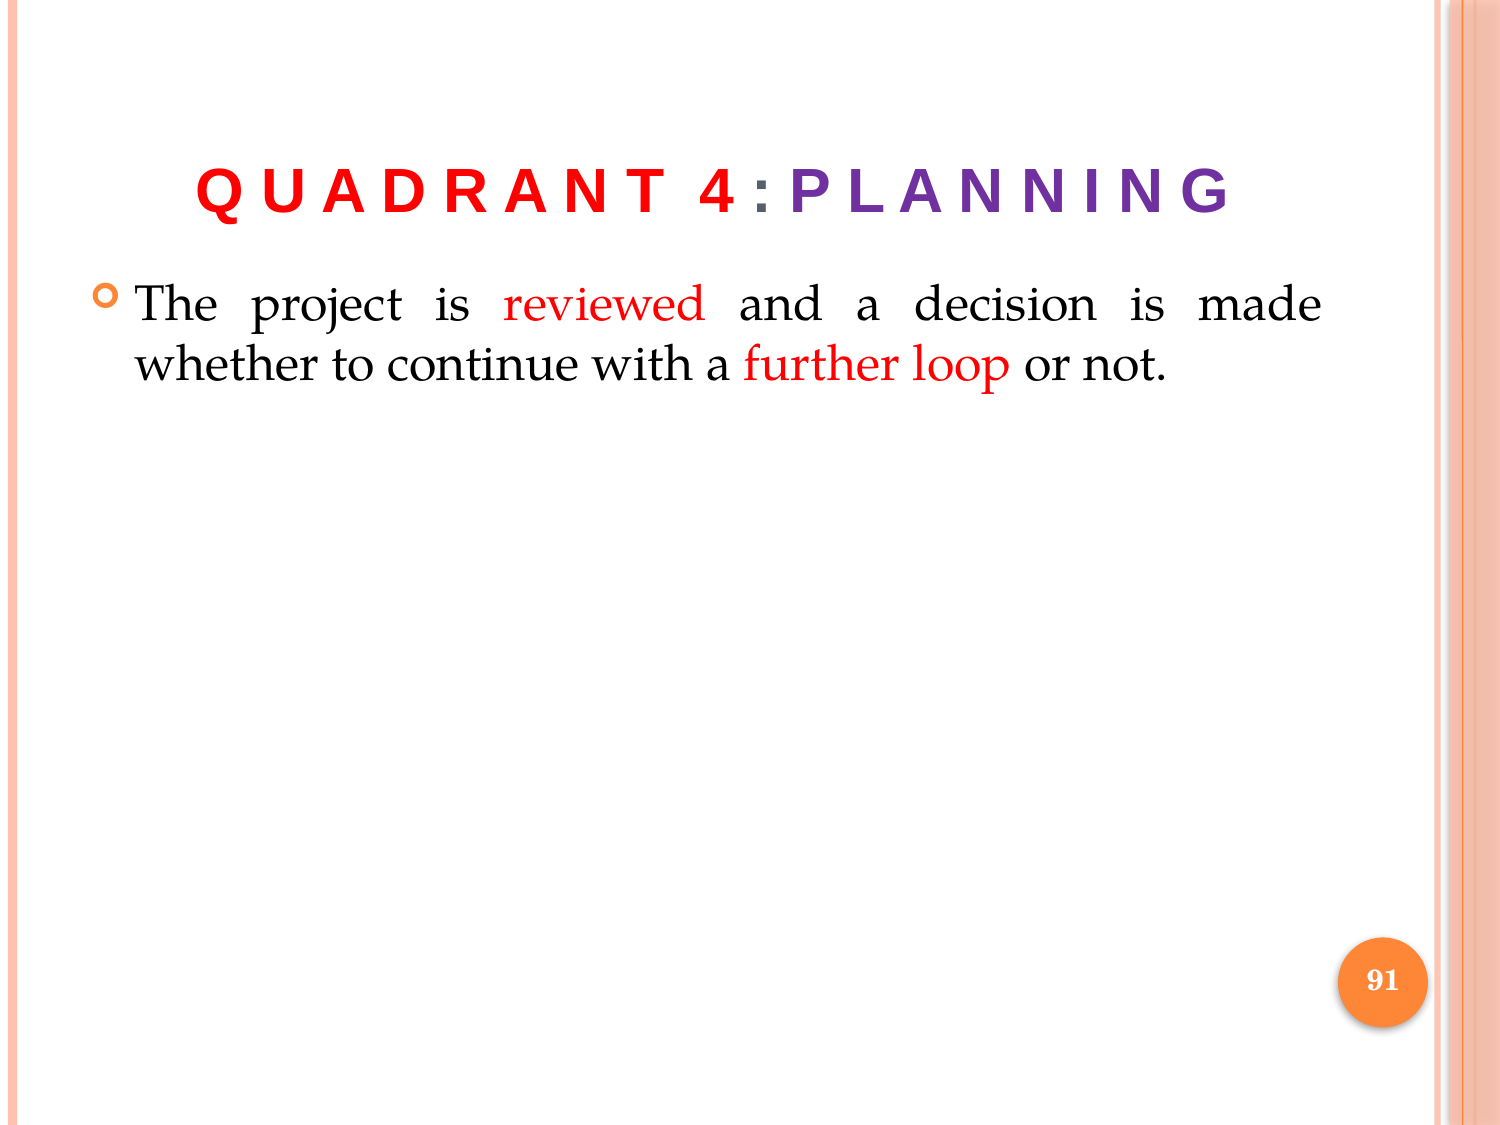

# Q U A D R A N T  4 : P L A N N I N G
The project is reviewed and a decision is made whether to continue with a further loop or not.
91